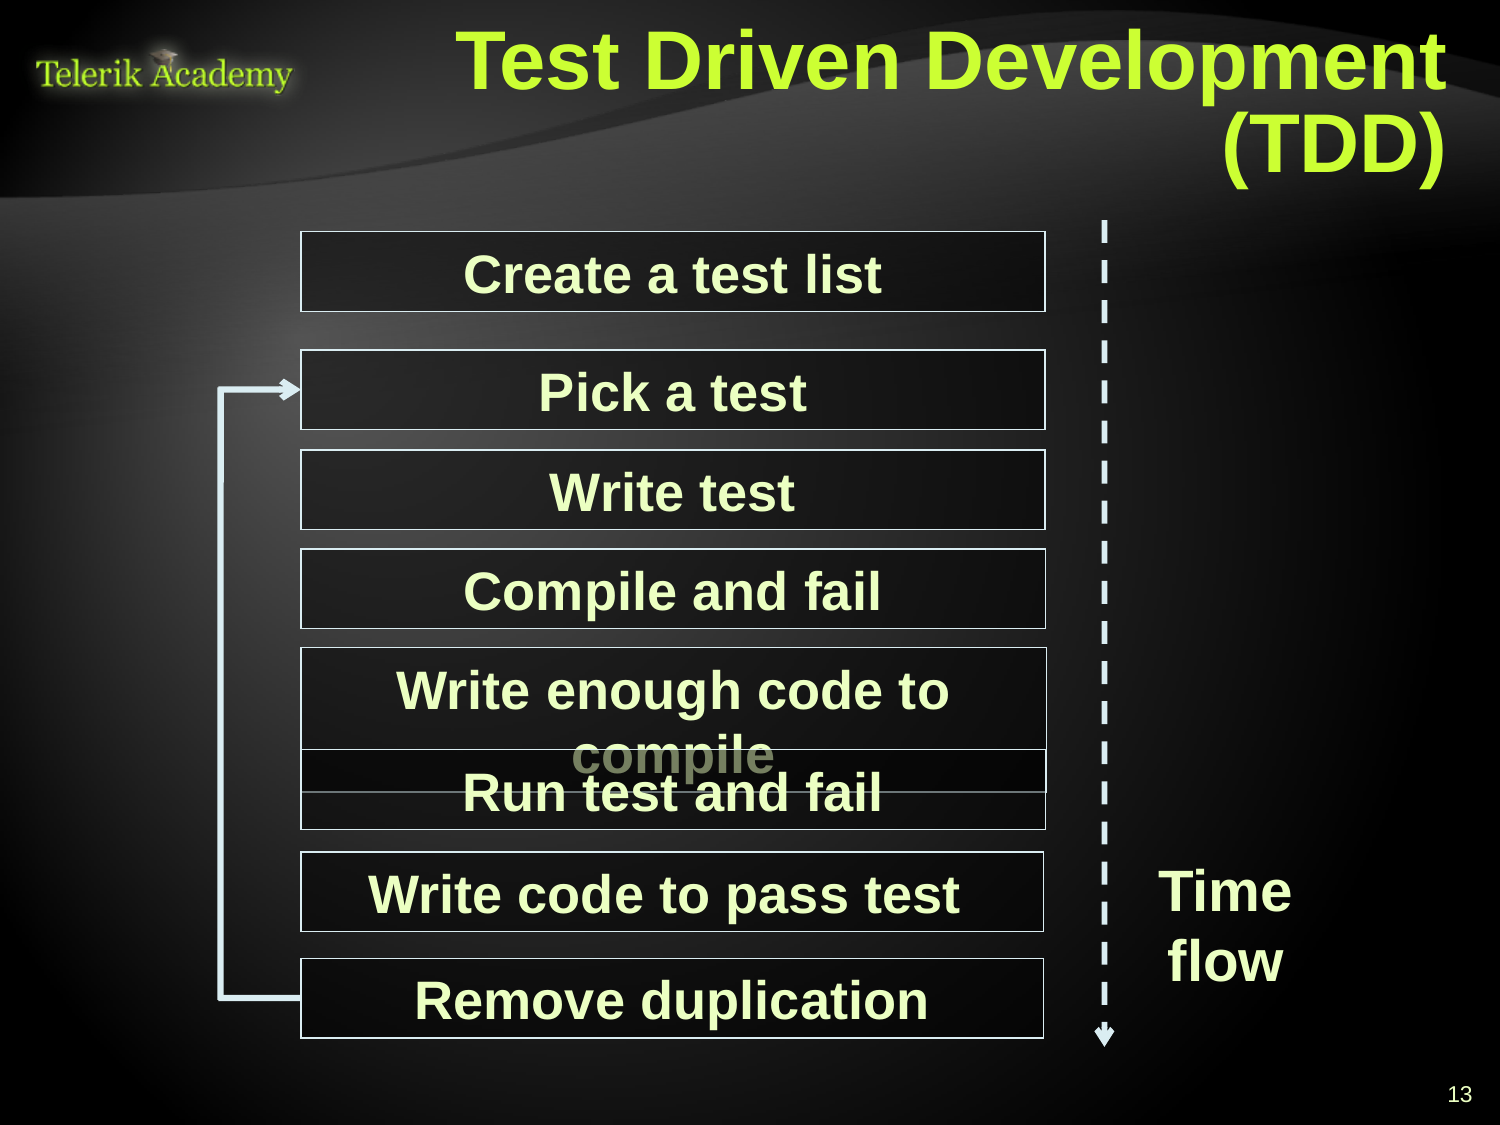

# Test Driven Development (TDD)

Create a test list
Pick а test

Write test
Compile and fail
Write enough code to compile
Run test and fail
Time flow
Write code to pass test
Remove duplication

13